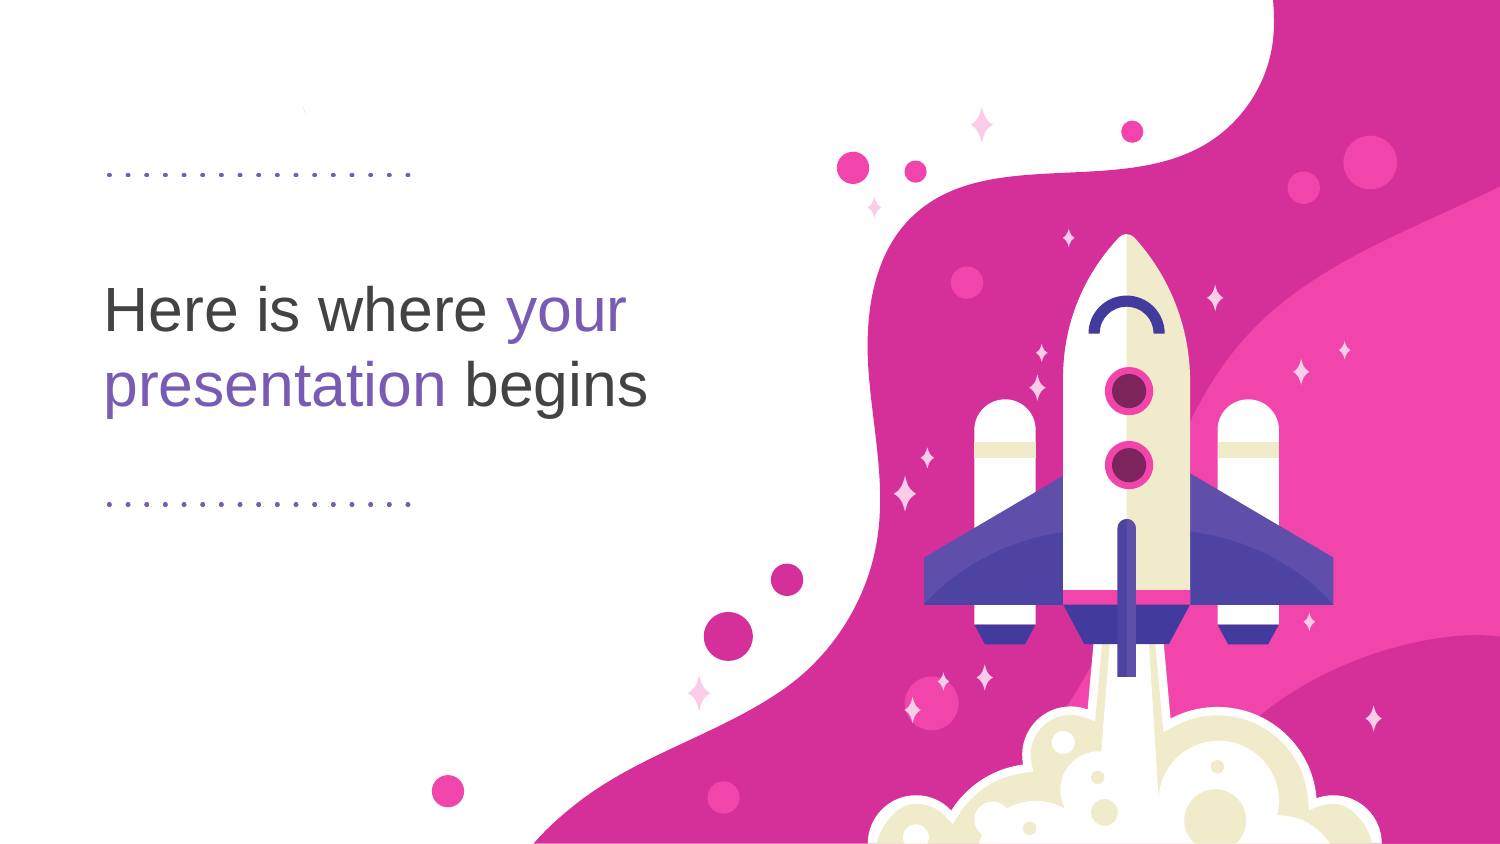

# Here is where your presentation begins